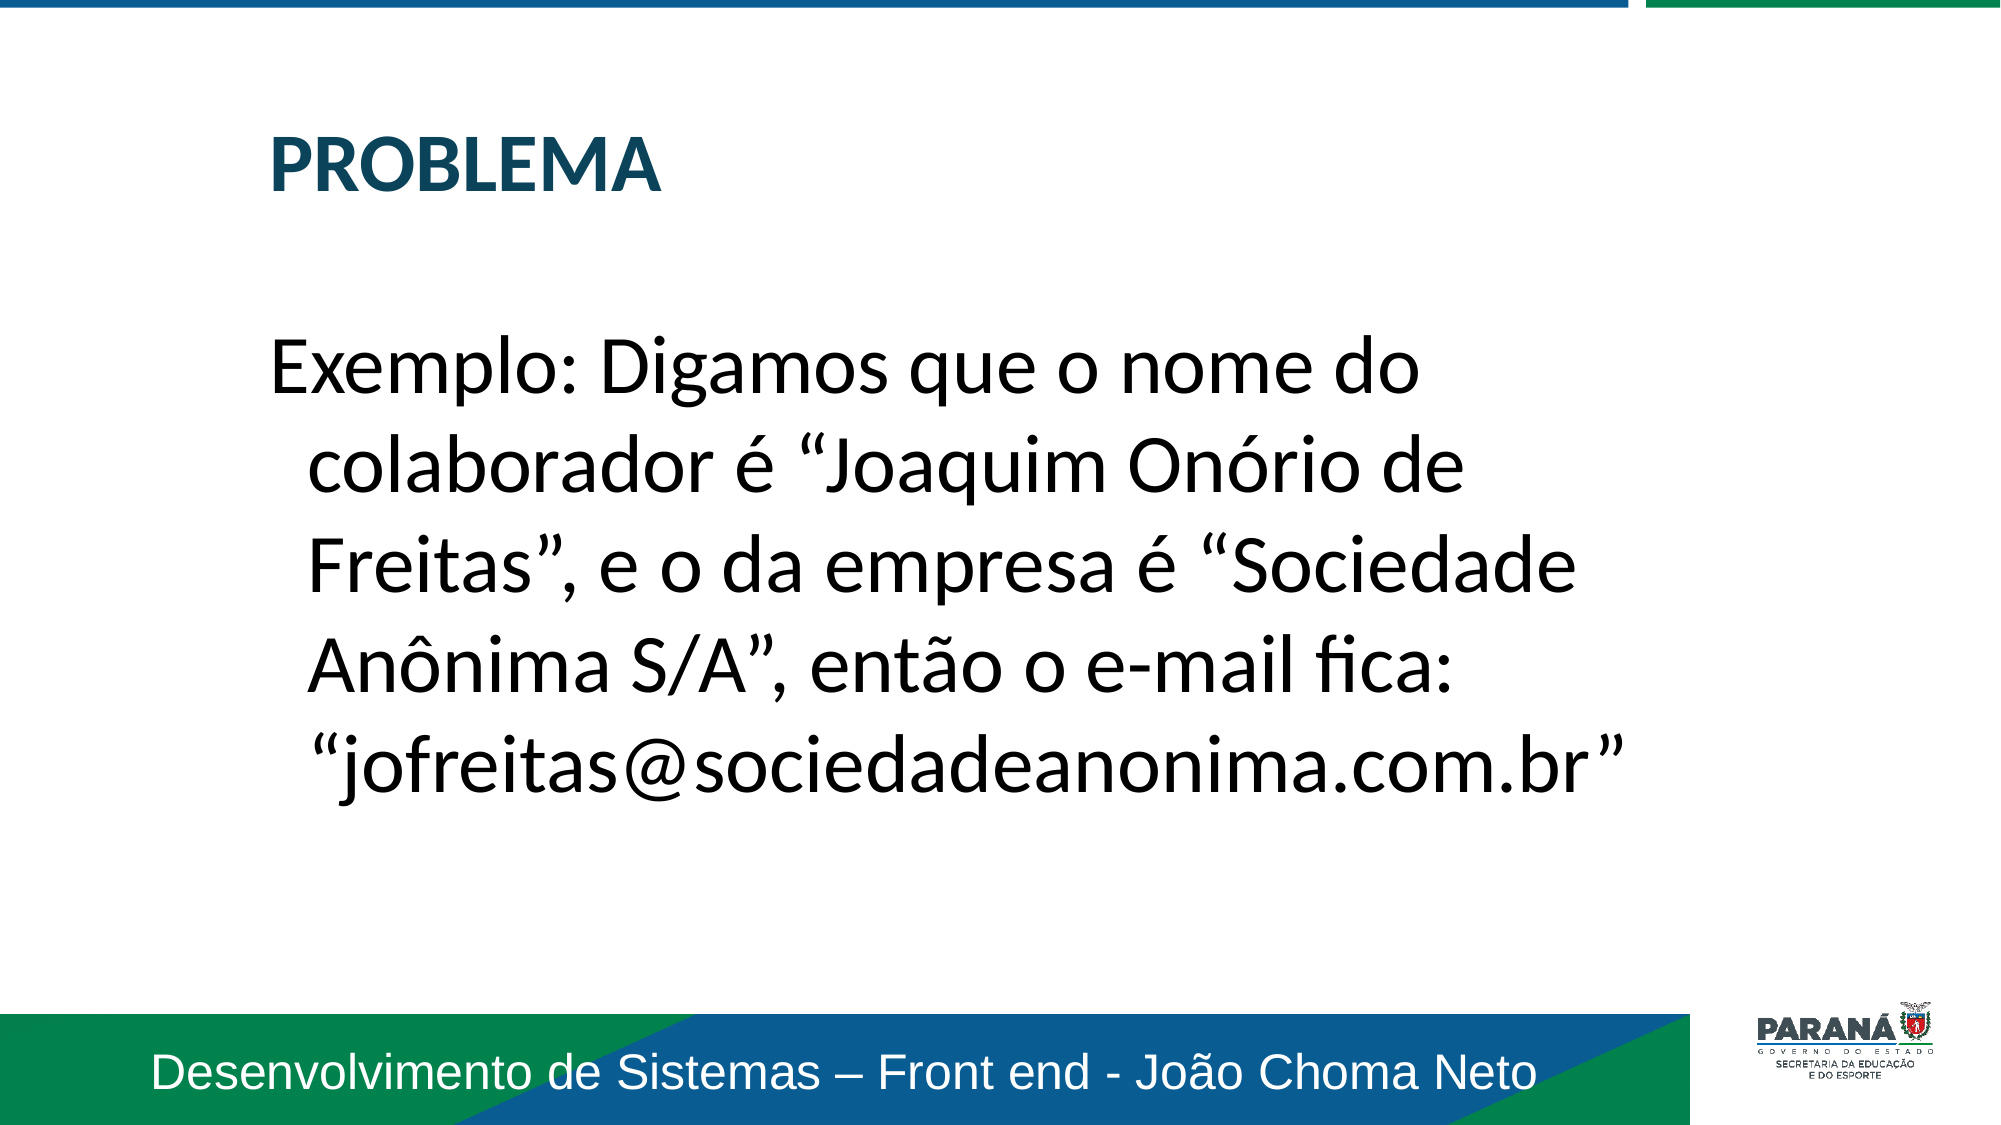

PROBLEMA
Exemplo: Digamos que o nome do colaborador é “Joaquim Onório de Freitas”, e o da empresa é “Sociedade Anônima S/A”, então o e-mail fica: “jofreitas@sociedadeanonima.com.br”